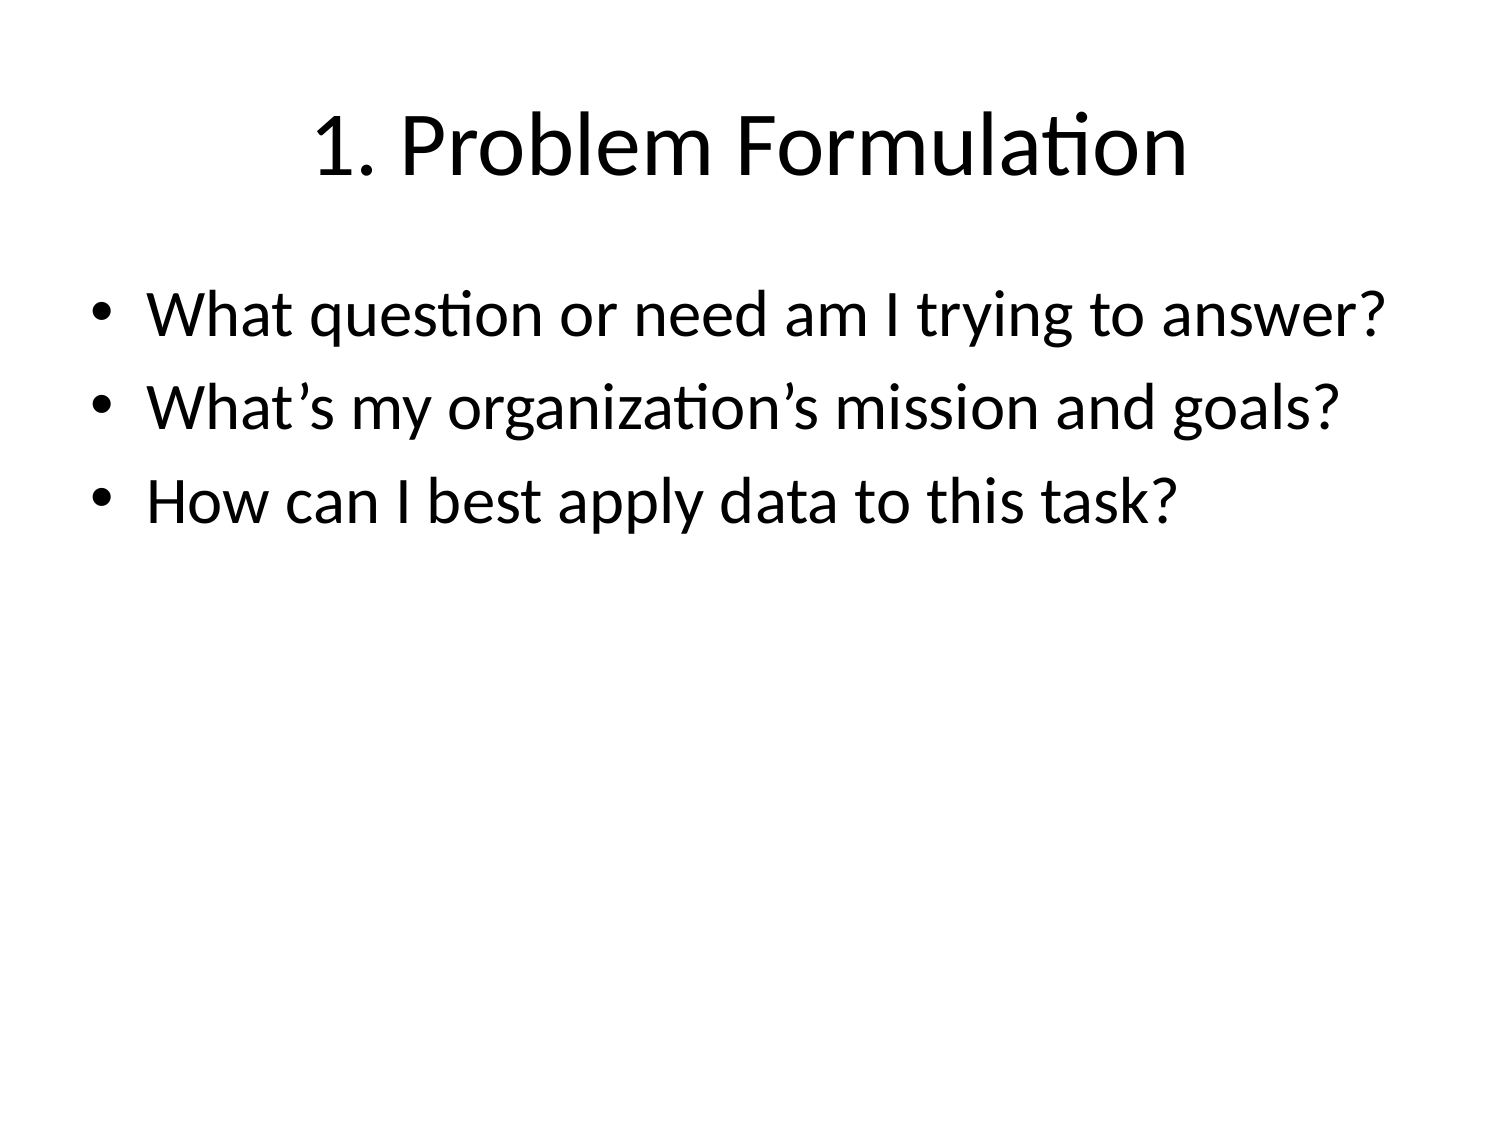

# 1. Problem Formulation
What question or need am I trying to answer?
What’s my organization’s mission and goals?
How can I best apply data to this task?